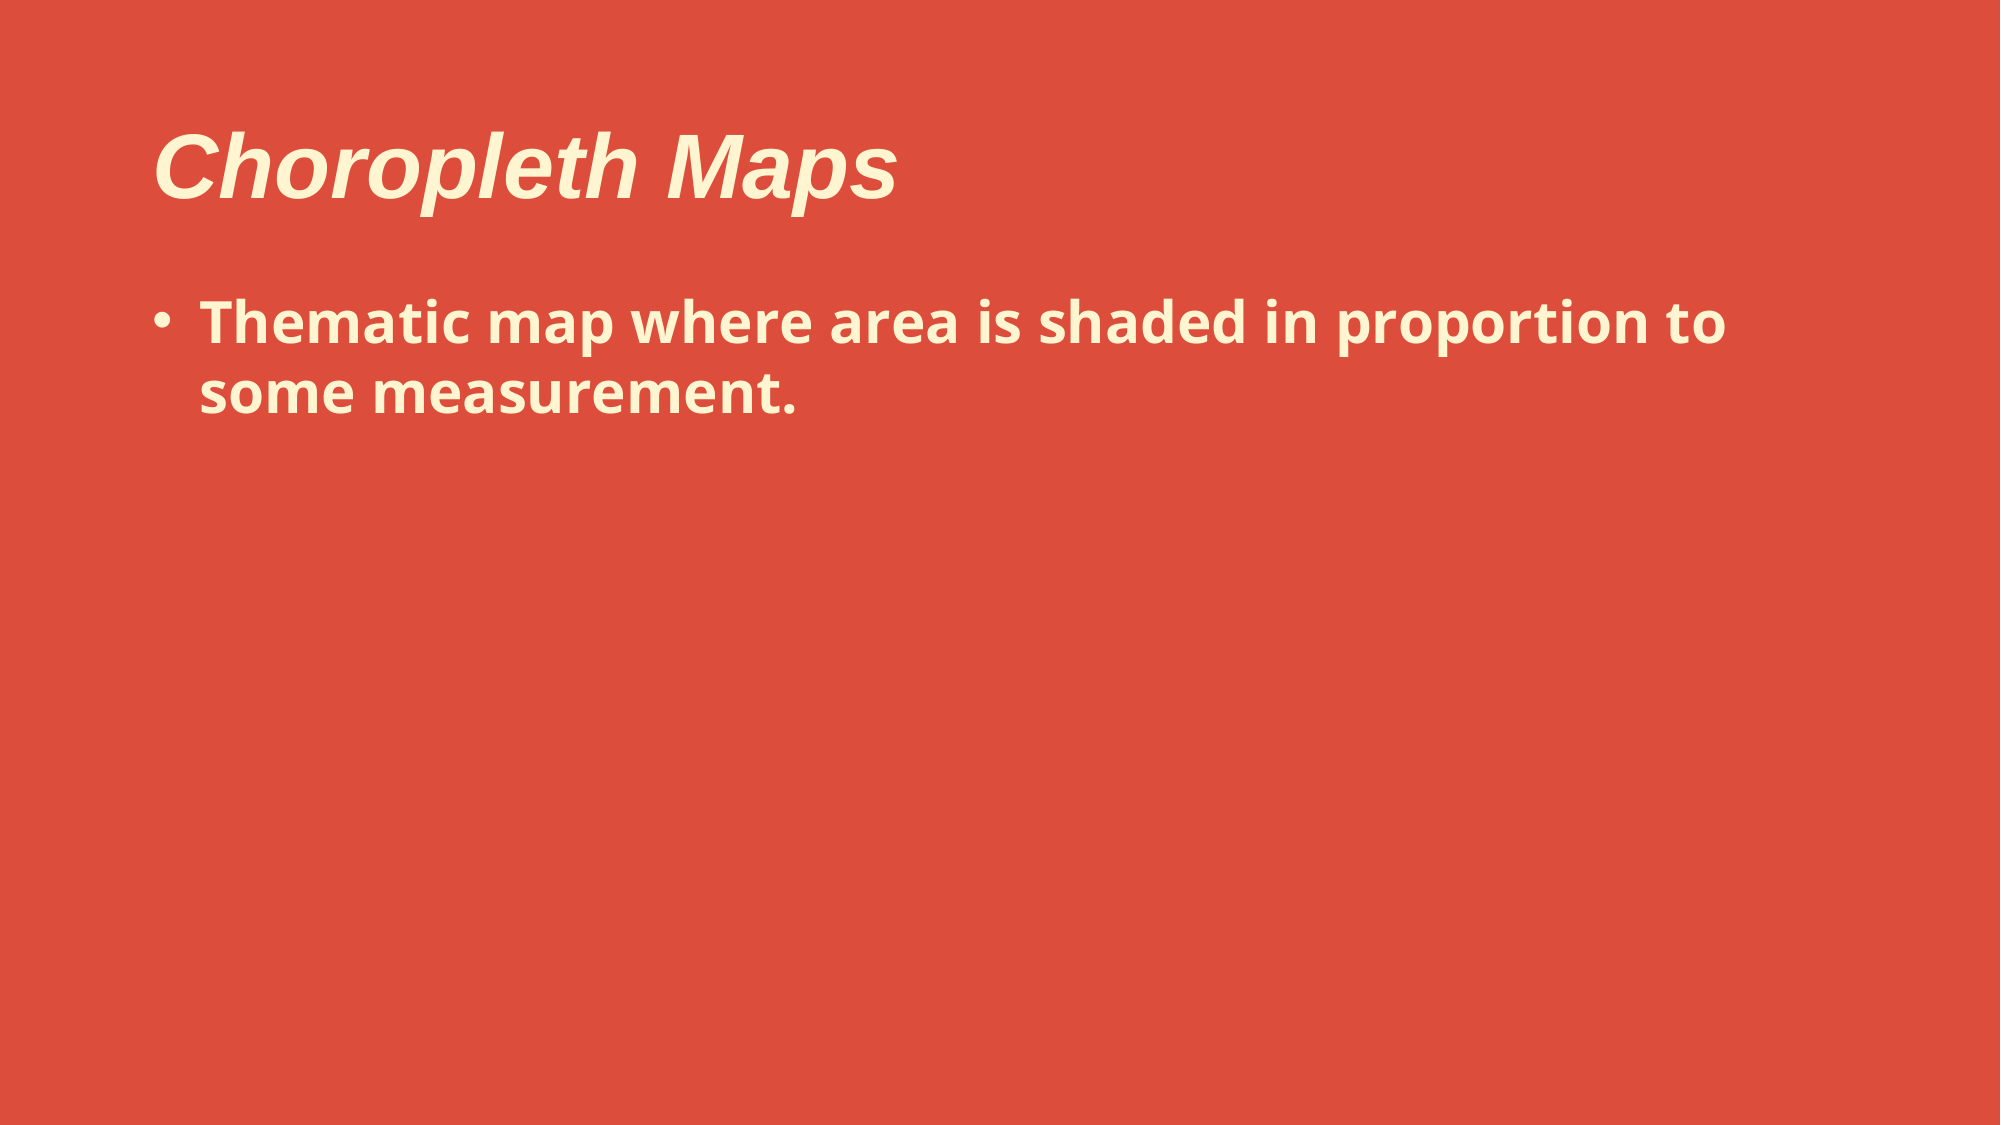

# Choropleth Maps
Thematic map where area is shaded in proportion to some measurement.